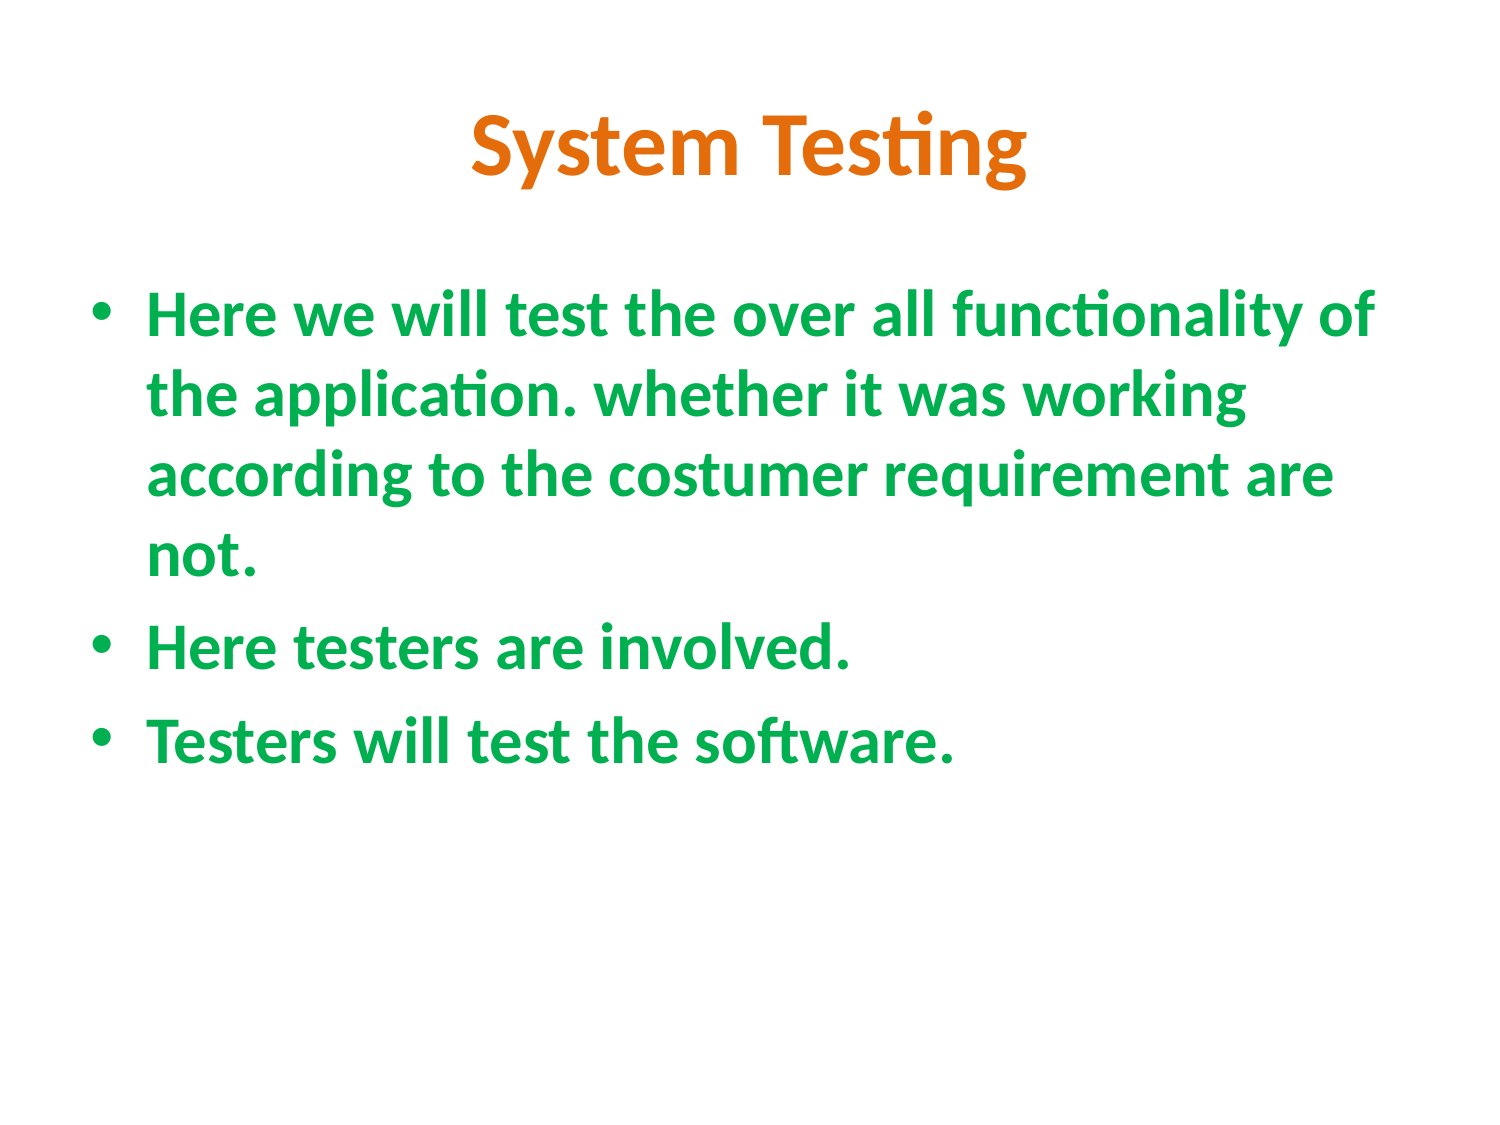

# System Testing
Here we will test the over all functionality of the application. whether it was working according to the costumer requirement are not.
Here testers are involved.
Testers will test the software.